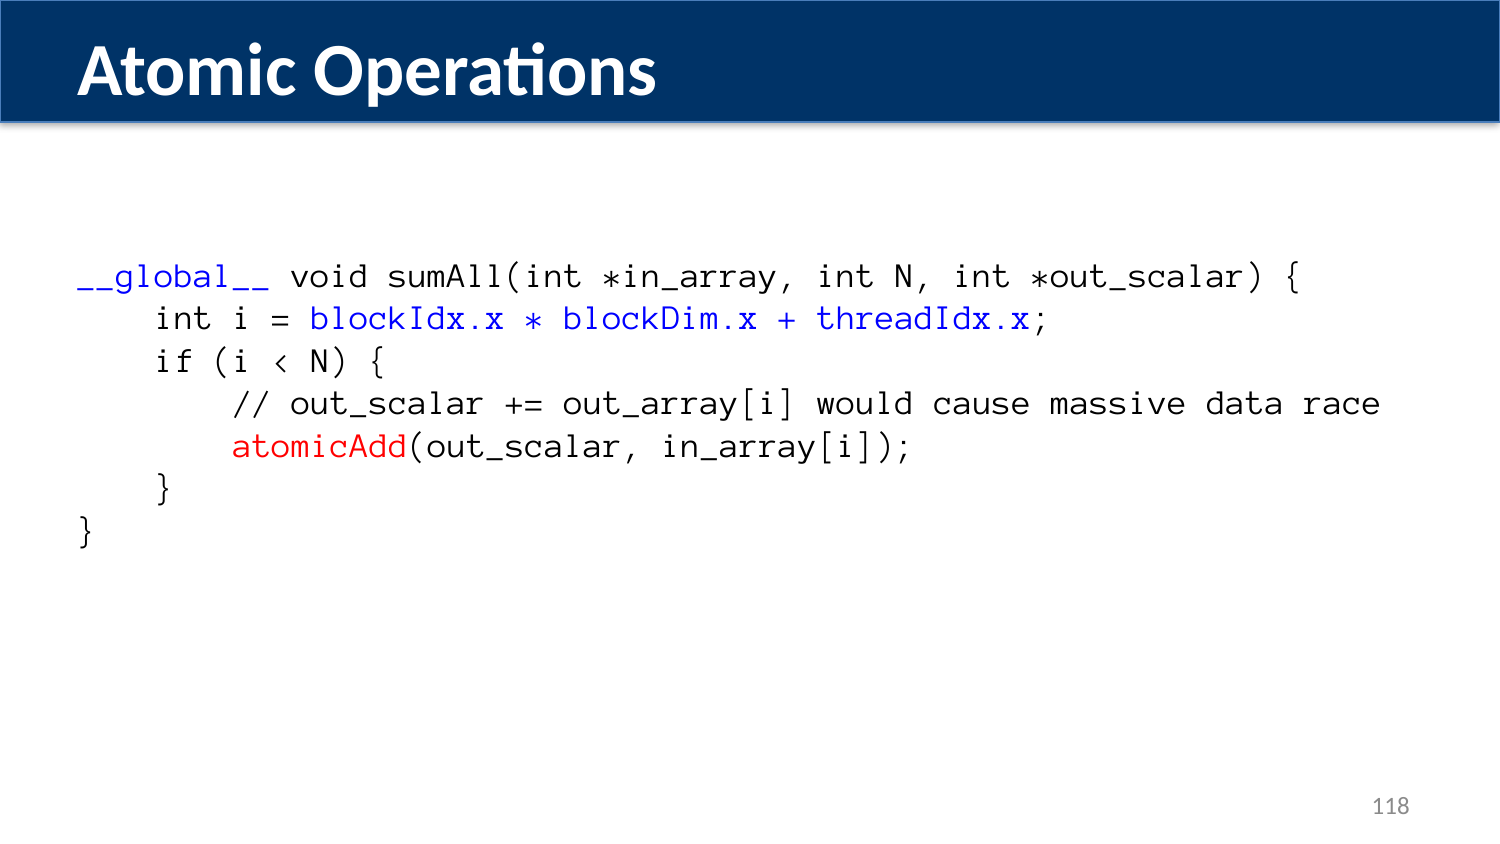

Atomic Operations

__global__ void sumAll(int *in_array, int N, int *out_scalar) {
    int i = blockIdx.x * blockDim.x + threadIdx.x;
    if (i < N) {
        // out_scalar += out_array[i] would cause massive data race
        atomicAdd(out_scalar, in_array[i]);
    }
}
118